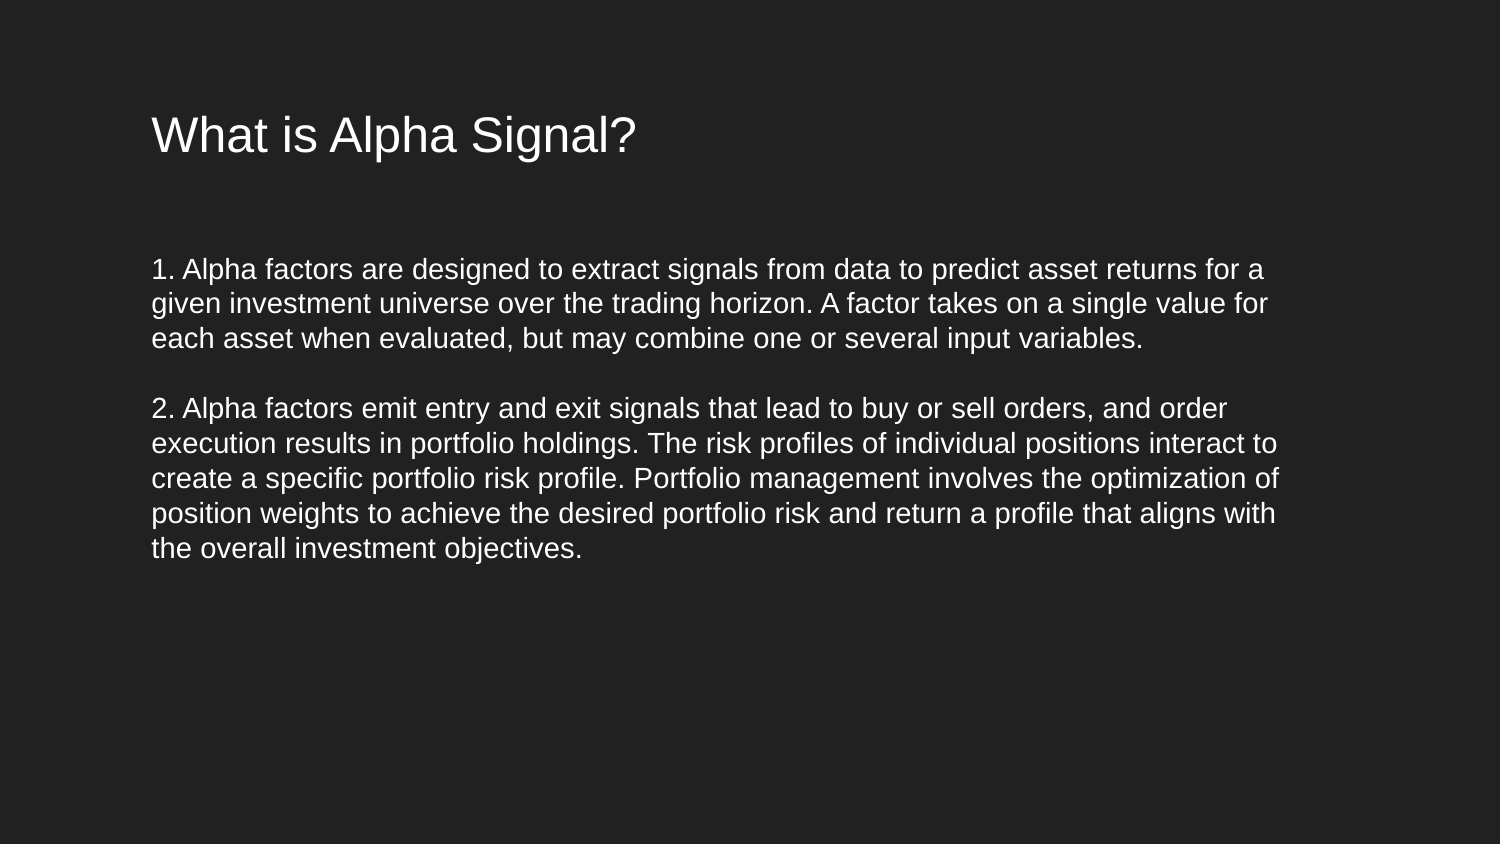

What is Alpha Signal?
1. Alpha factors are designed to extract signals from data to predict asset returns for a given investment universe over the trading horizon. A factor takes on a single value for each asset when evaluated, but may combine one or several input variables.

2. Alpha factors emit entry and exit signals that lead to buy or sell orders, and order execution results in portfolio holdings. The risk profiles of individual positions interact to create a specific portfolio risk profile. Portfolio management involves the optimization of position weights to achieve the desired portfolio risk and return a profile that aligns with the overall investment objectives.